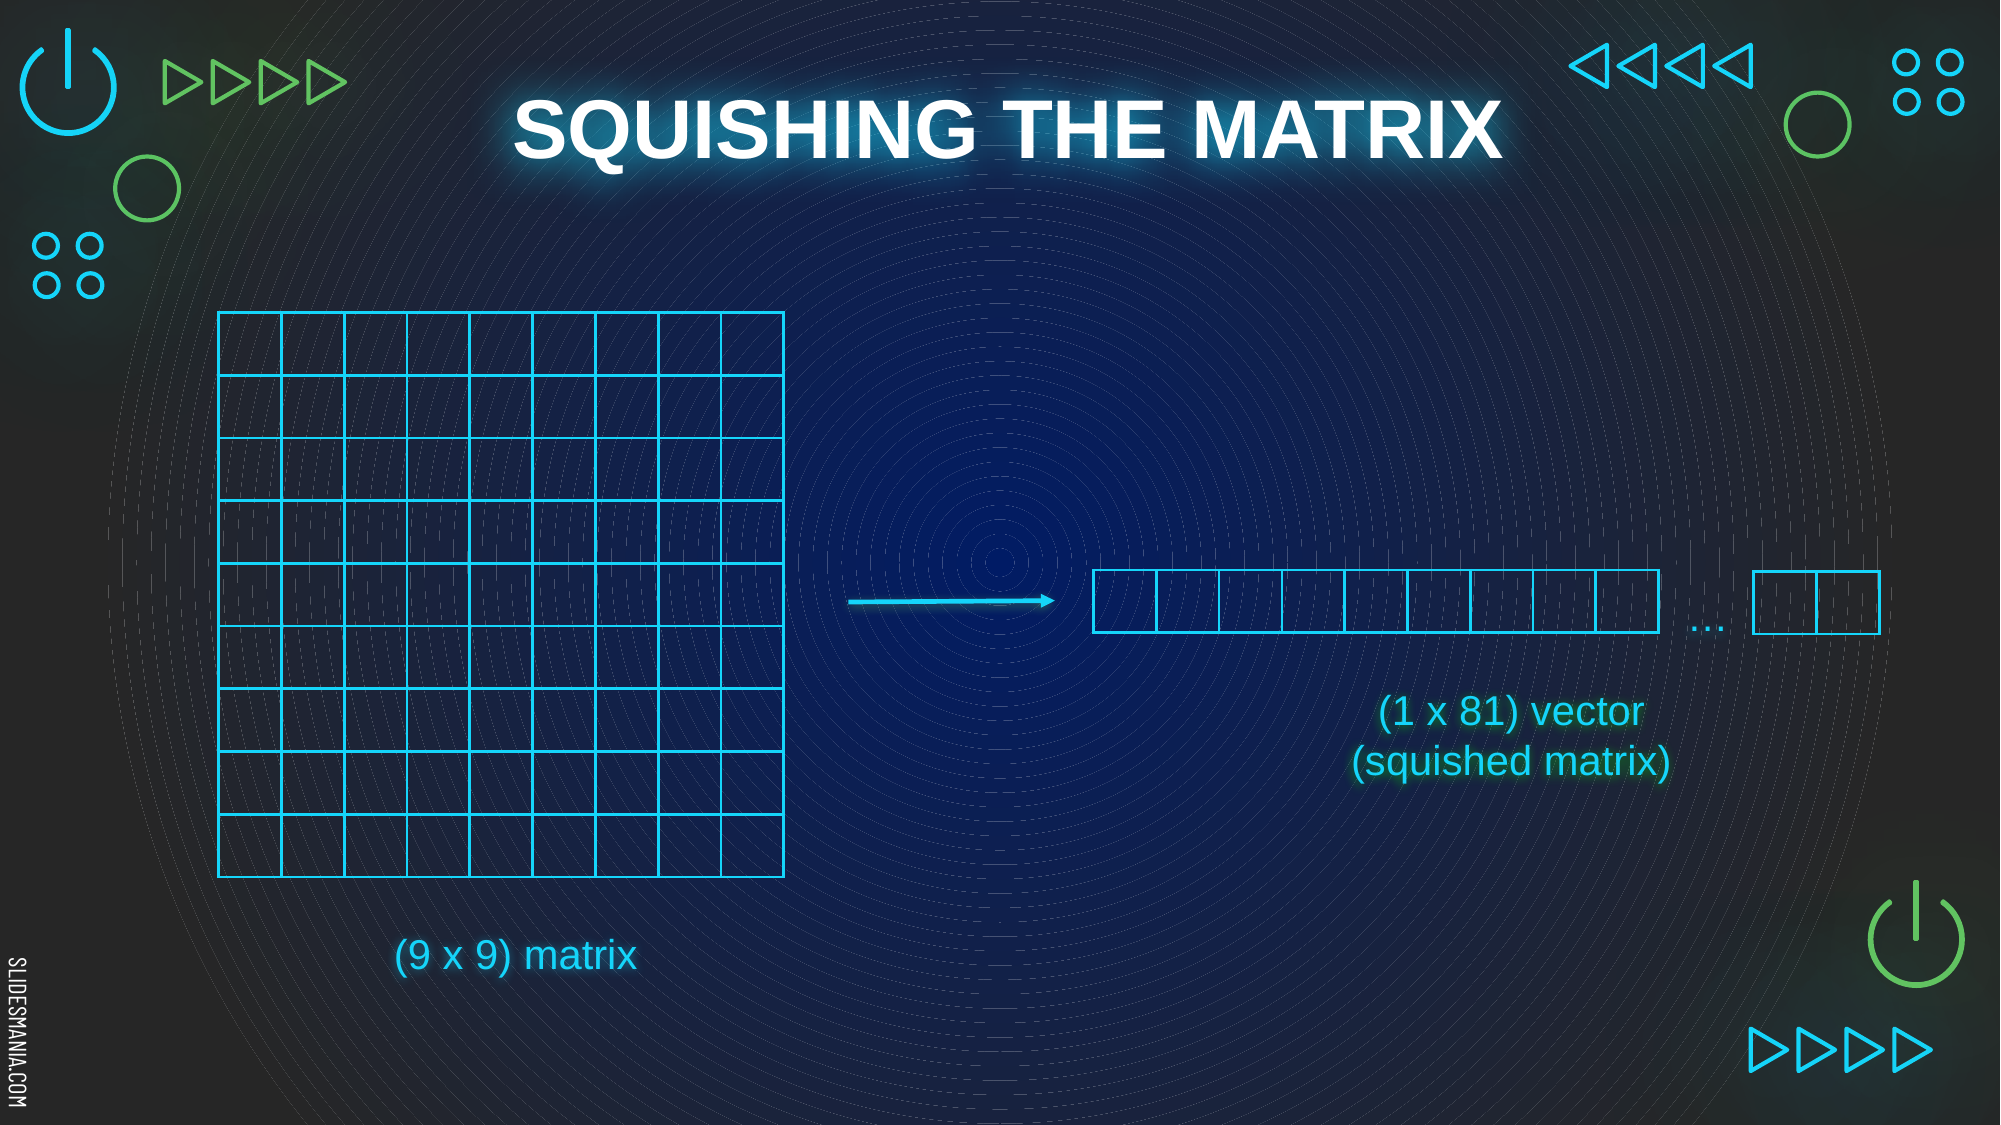

# SQUISHING THE MATRIX
|  |  |  |  |  |  |  |  |  |
| --- | --- | --- | --- | --- | --- | --- | --- | --- |
|  |  |  |  |  |  |  |  |  |
|  |  |  |  |  |  |  |  |  |
|  |  |  |  |  |  |  |  |  |
|  |  |  |  |  |  |  |  |  |
|  |  |  |  |  |  |  |  |  |
|  |  |  |  |  |  |  |  |  |
|  |  |  |  |  |  |  |  |  |
|  |  |  |  |  |  |  |  |  |
|  |  |  |  |  |  |  |  |  |
| --- | --- | --- | --- | --- | --- | --- | --- | --- |
|  |  |
| --- | --- |
…
(1 x 81) vector
(squished matrix)
(9 x 9) matrix